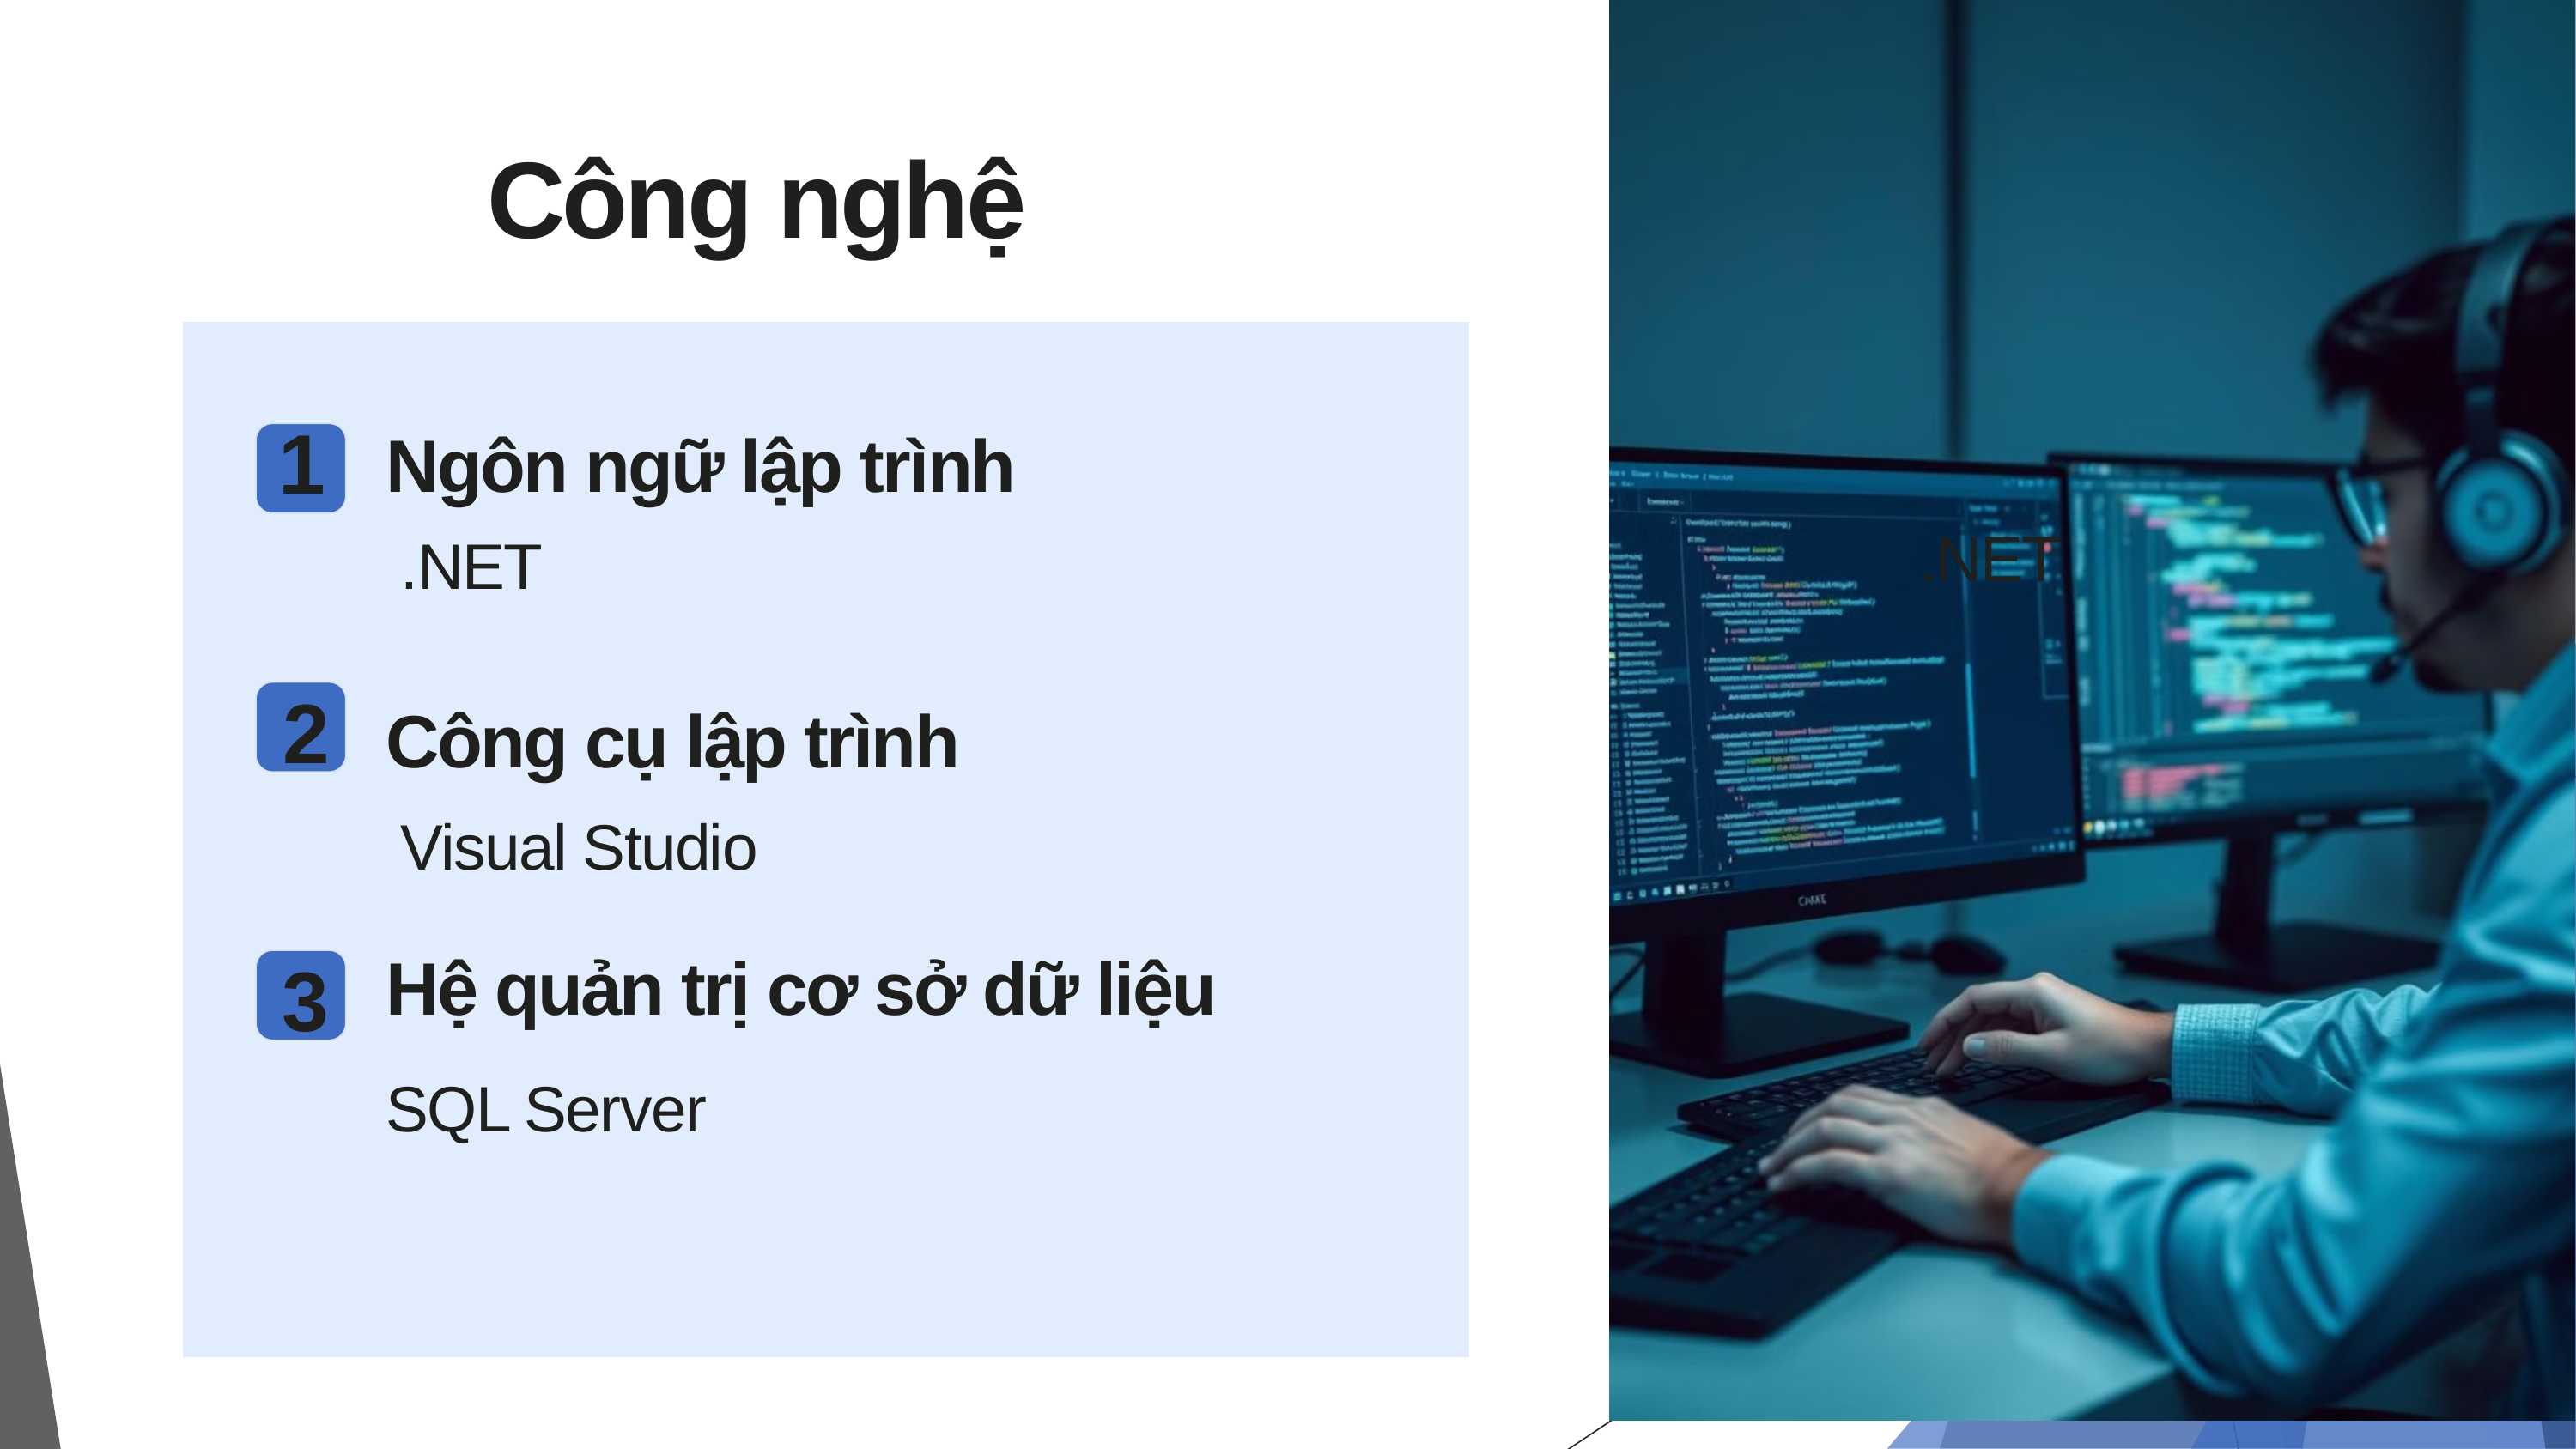

Công nghệ

Ngôn ngữ lập trình

1
.NET
.NET

Công cụ lập trình
2

Visual Studio
Hệ quản trị cơ sở dữ liệu

3
SQL Server